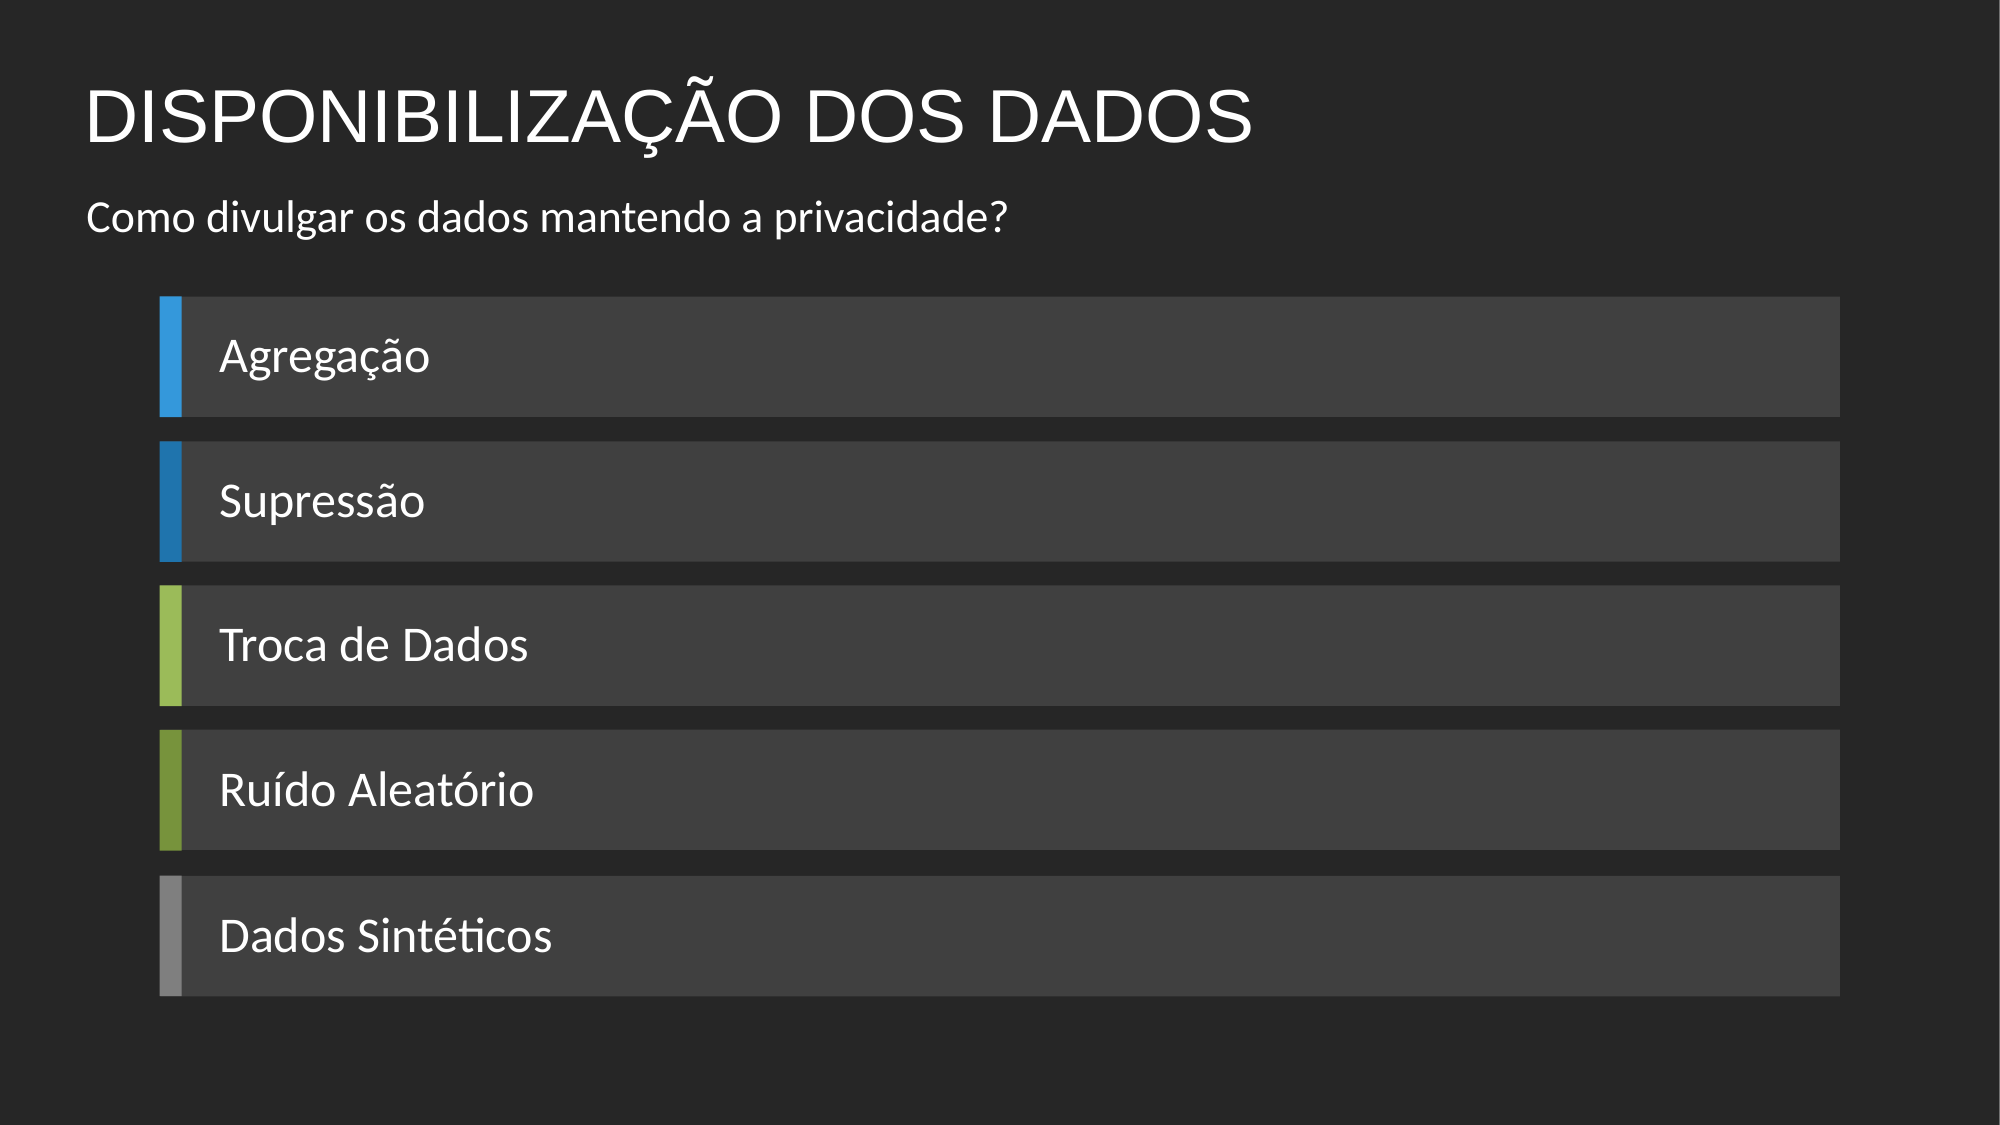

# DISPONIBILIZAÇÃO DOS DADOS
Como divulgar os dados mantendo a privacidade?

Agregação
Supressão
Troca de Dados
Ruído Aleatório
Dados Sintéticos